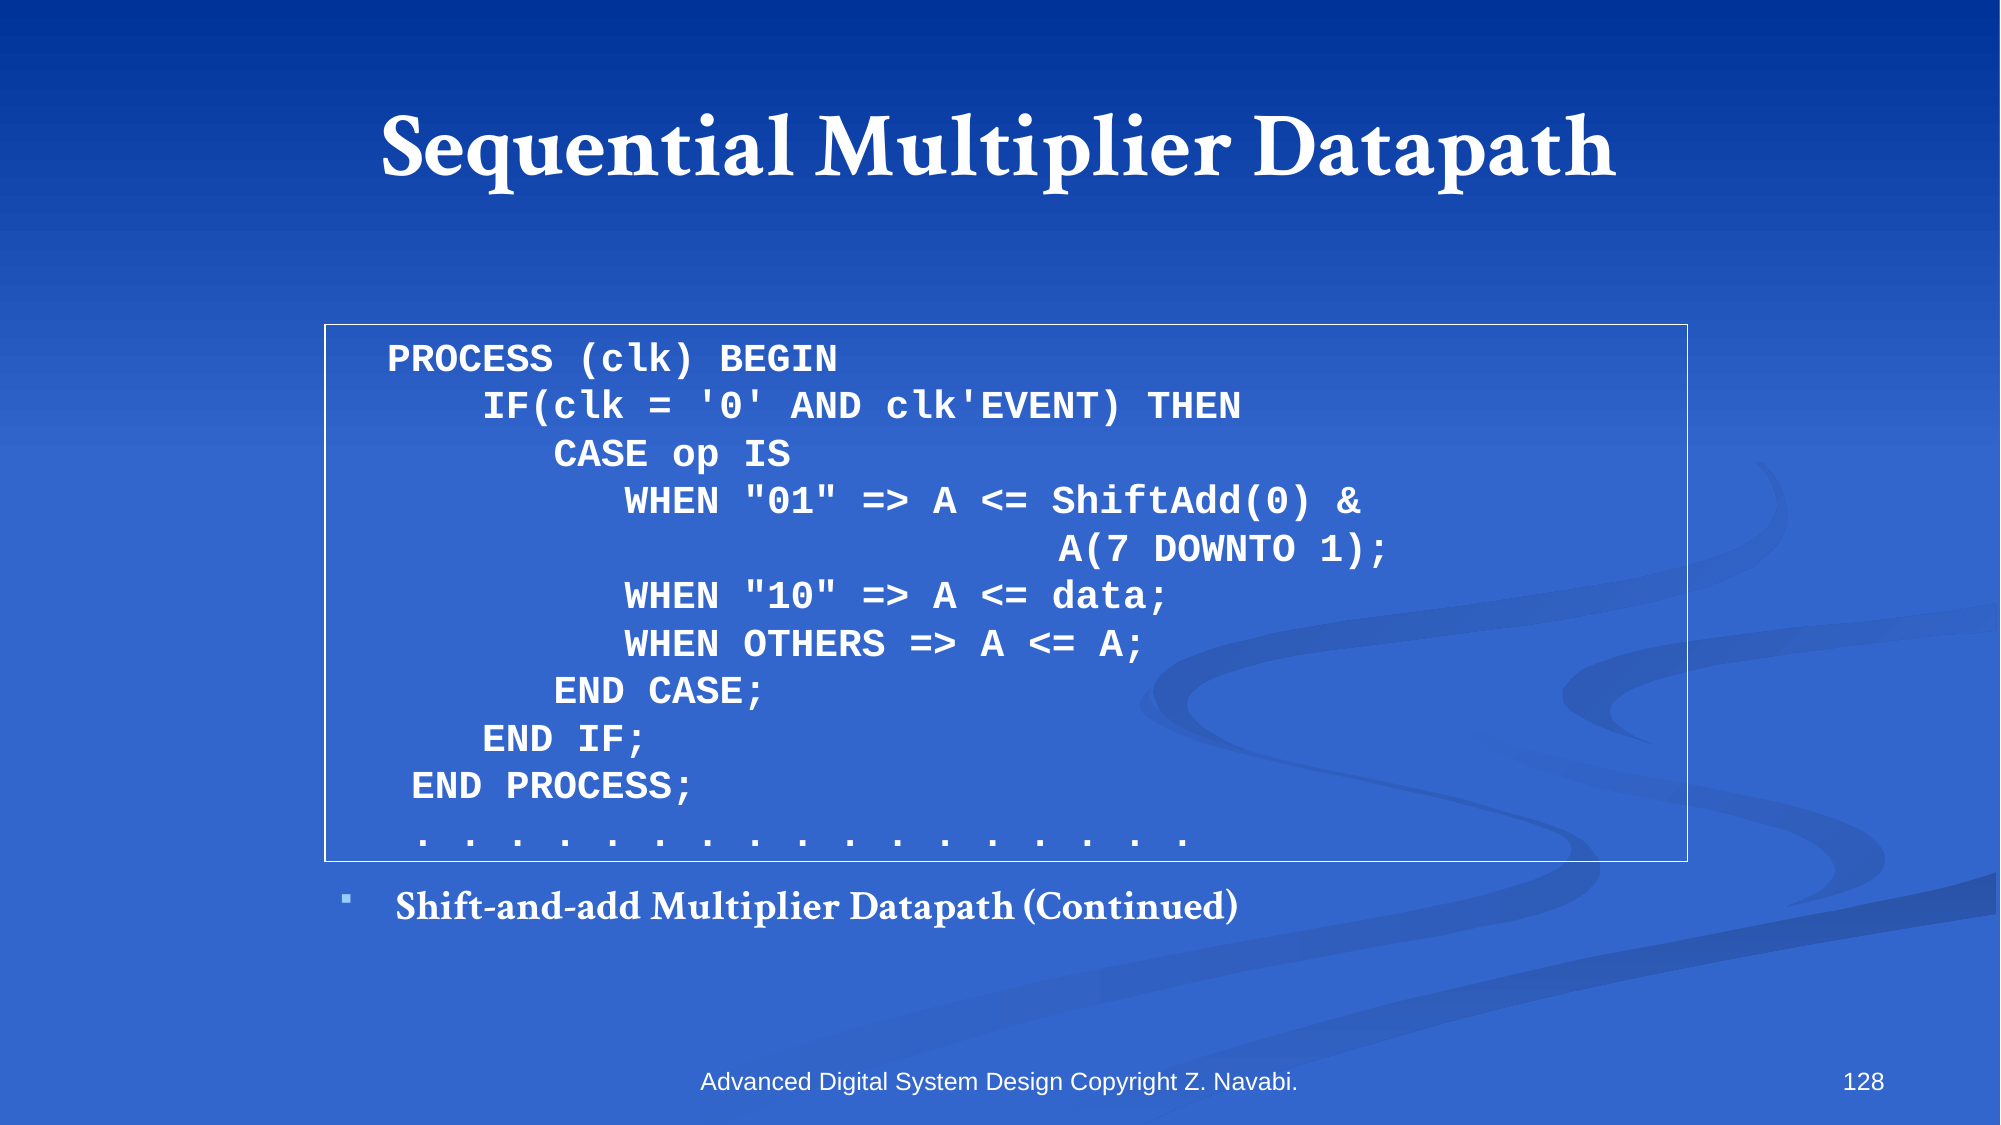

# Sequential Multiplier Datapath
  PROCESS (clk) BEGIN
      IF(clk = '0' AND clk'EVENT) THEN
         CASE op IS
            WHEN "01" => A <= ShiftAdd(0) &
				     A(7 DOWNTO 1);
            WHEN "10" => A <= data;
            WHEN OTHERS => A <= A;
         END CASE;
      END IF;
   END PROCESS;
   . . . . . . . . . . . . . . . . .
Shift-and-add Multiplier Datapath (Continued)
Advanced Digital System Design Copyright Z. Navabi.
128